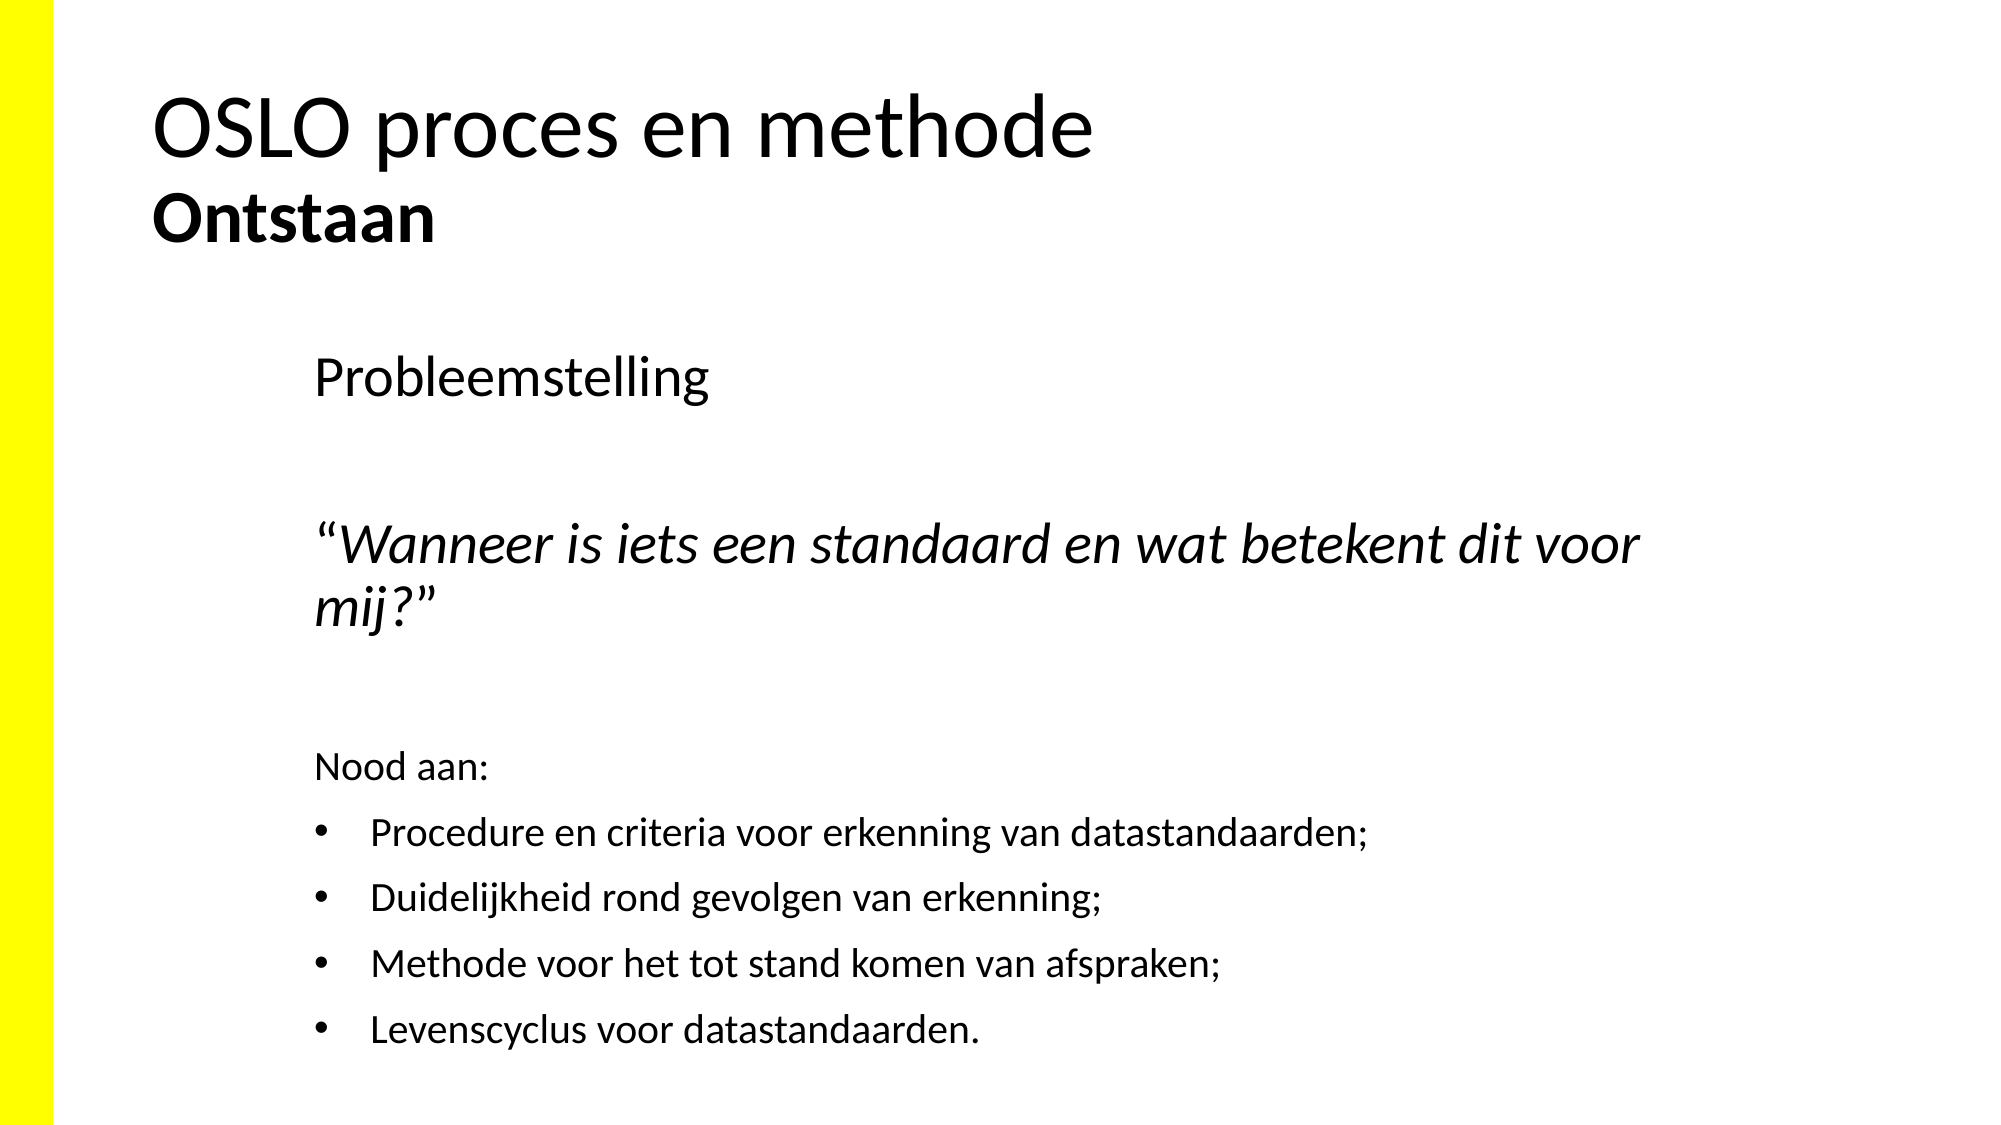

# OSLO proces en methode Ontstaan
Probleemstelling

“Wanneer is iets een standaard en wat betekent dit voor mij?”

Nood aan:
Procedure en criteria voor erkenning van datastandaarden;
Duidelijkheid rond gevolgen van erkenning;
Methode voor het tot stand komen van afspraken;
Levenscyclus voor datastandaarden.